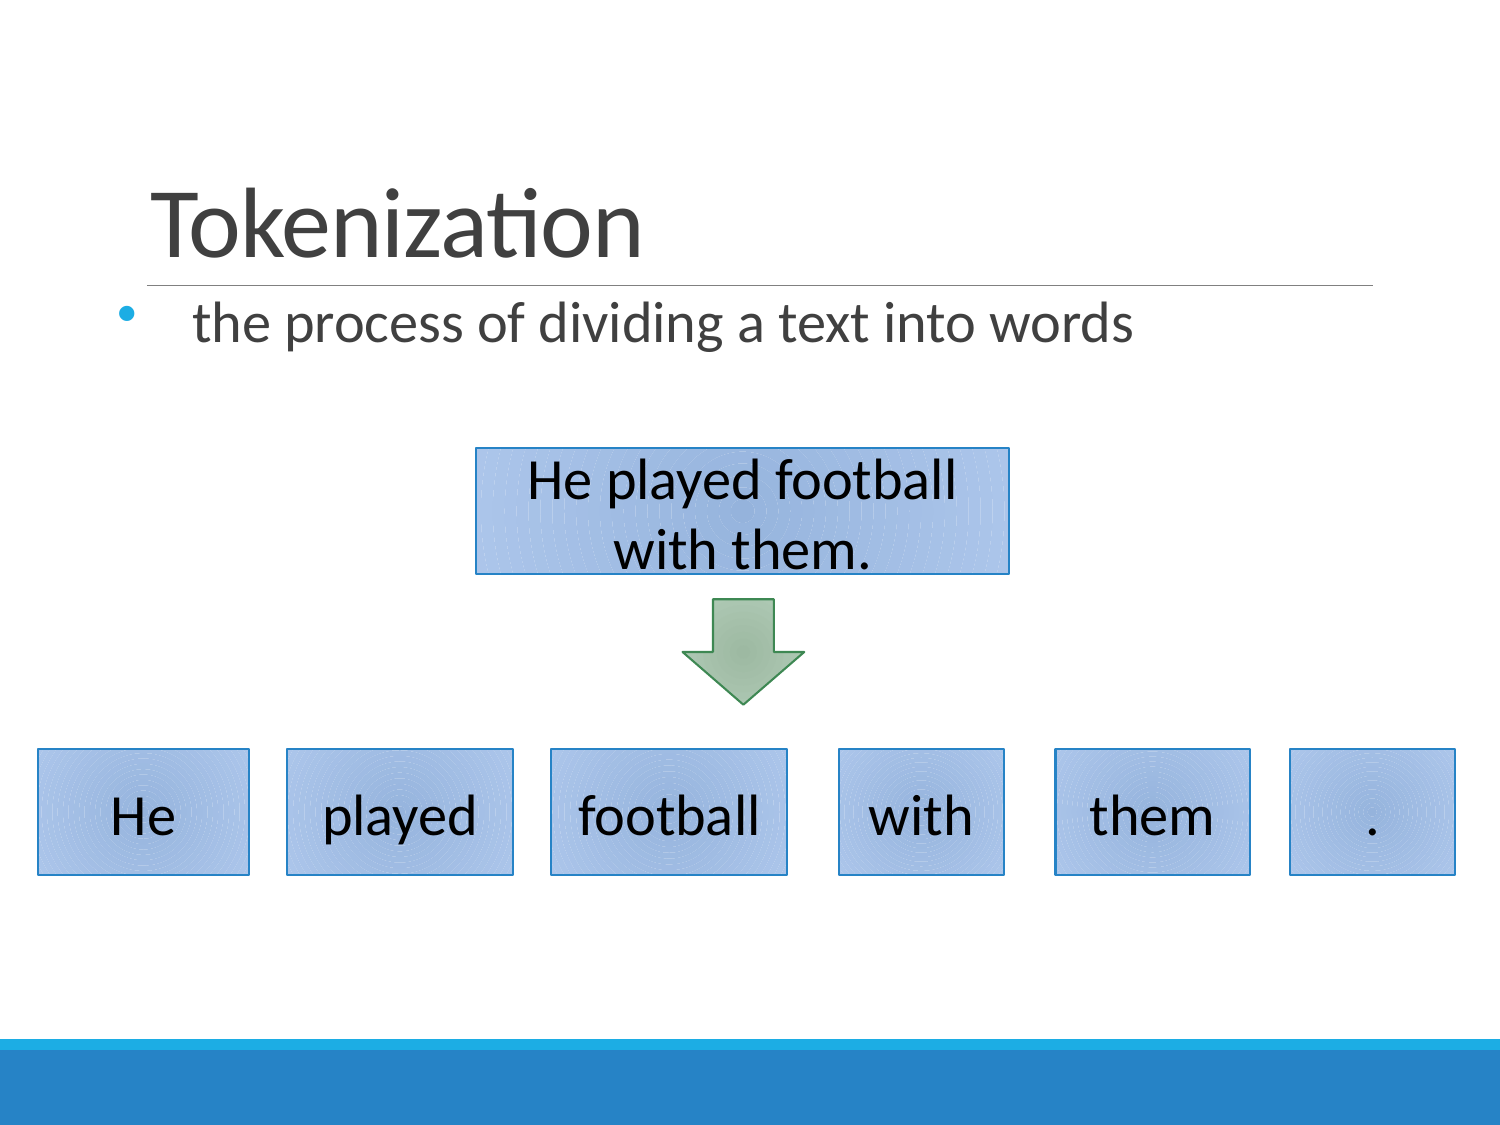

# Tokenization
the process of dividing a text into words
He played football with them.

.
played
football
with
them
He